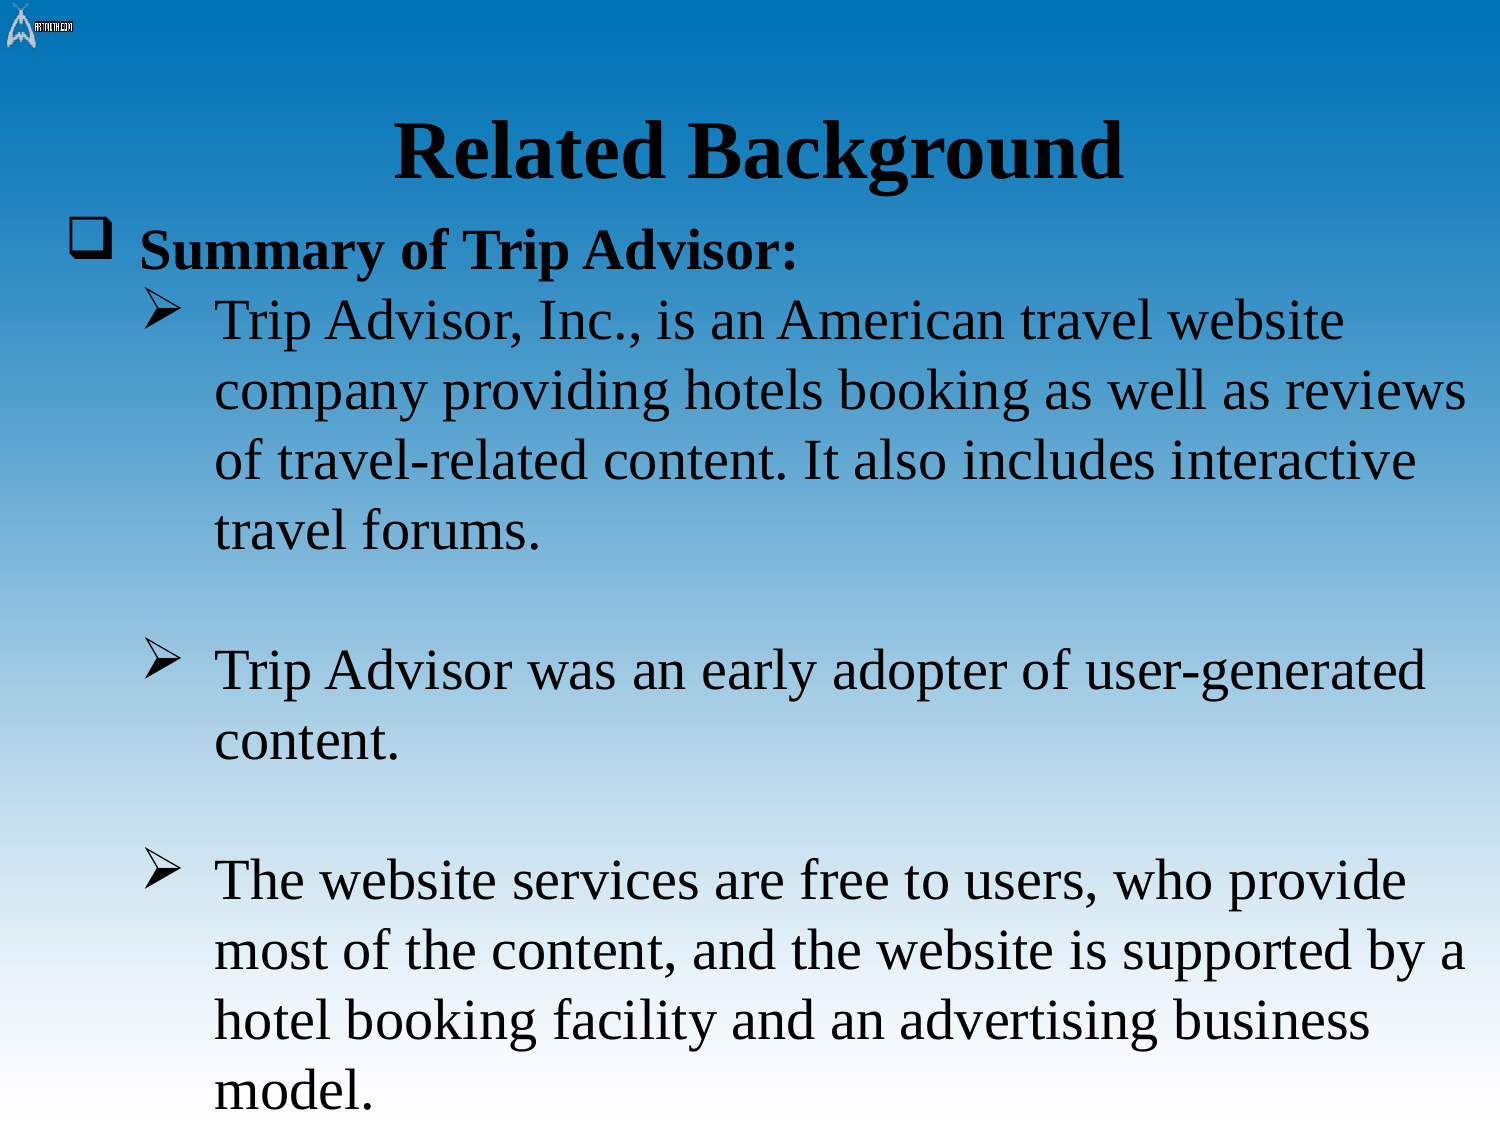

Related Background
Summary of Trip Advisor:
Trip Advisor, Inc., is an American travel website company providing hotels booking as well as reviews of travel-related content. It also includes interactive travel forums.

Trip Advisor was an early adopter of user-generated content.

The website services are free to users, who provide most of the content, and the website is supported by a hotel booking facility and an advertising business model.